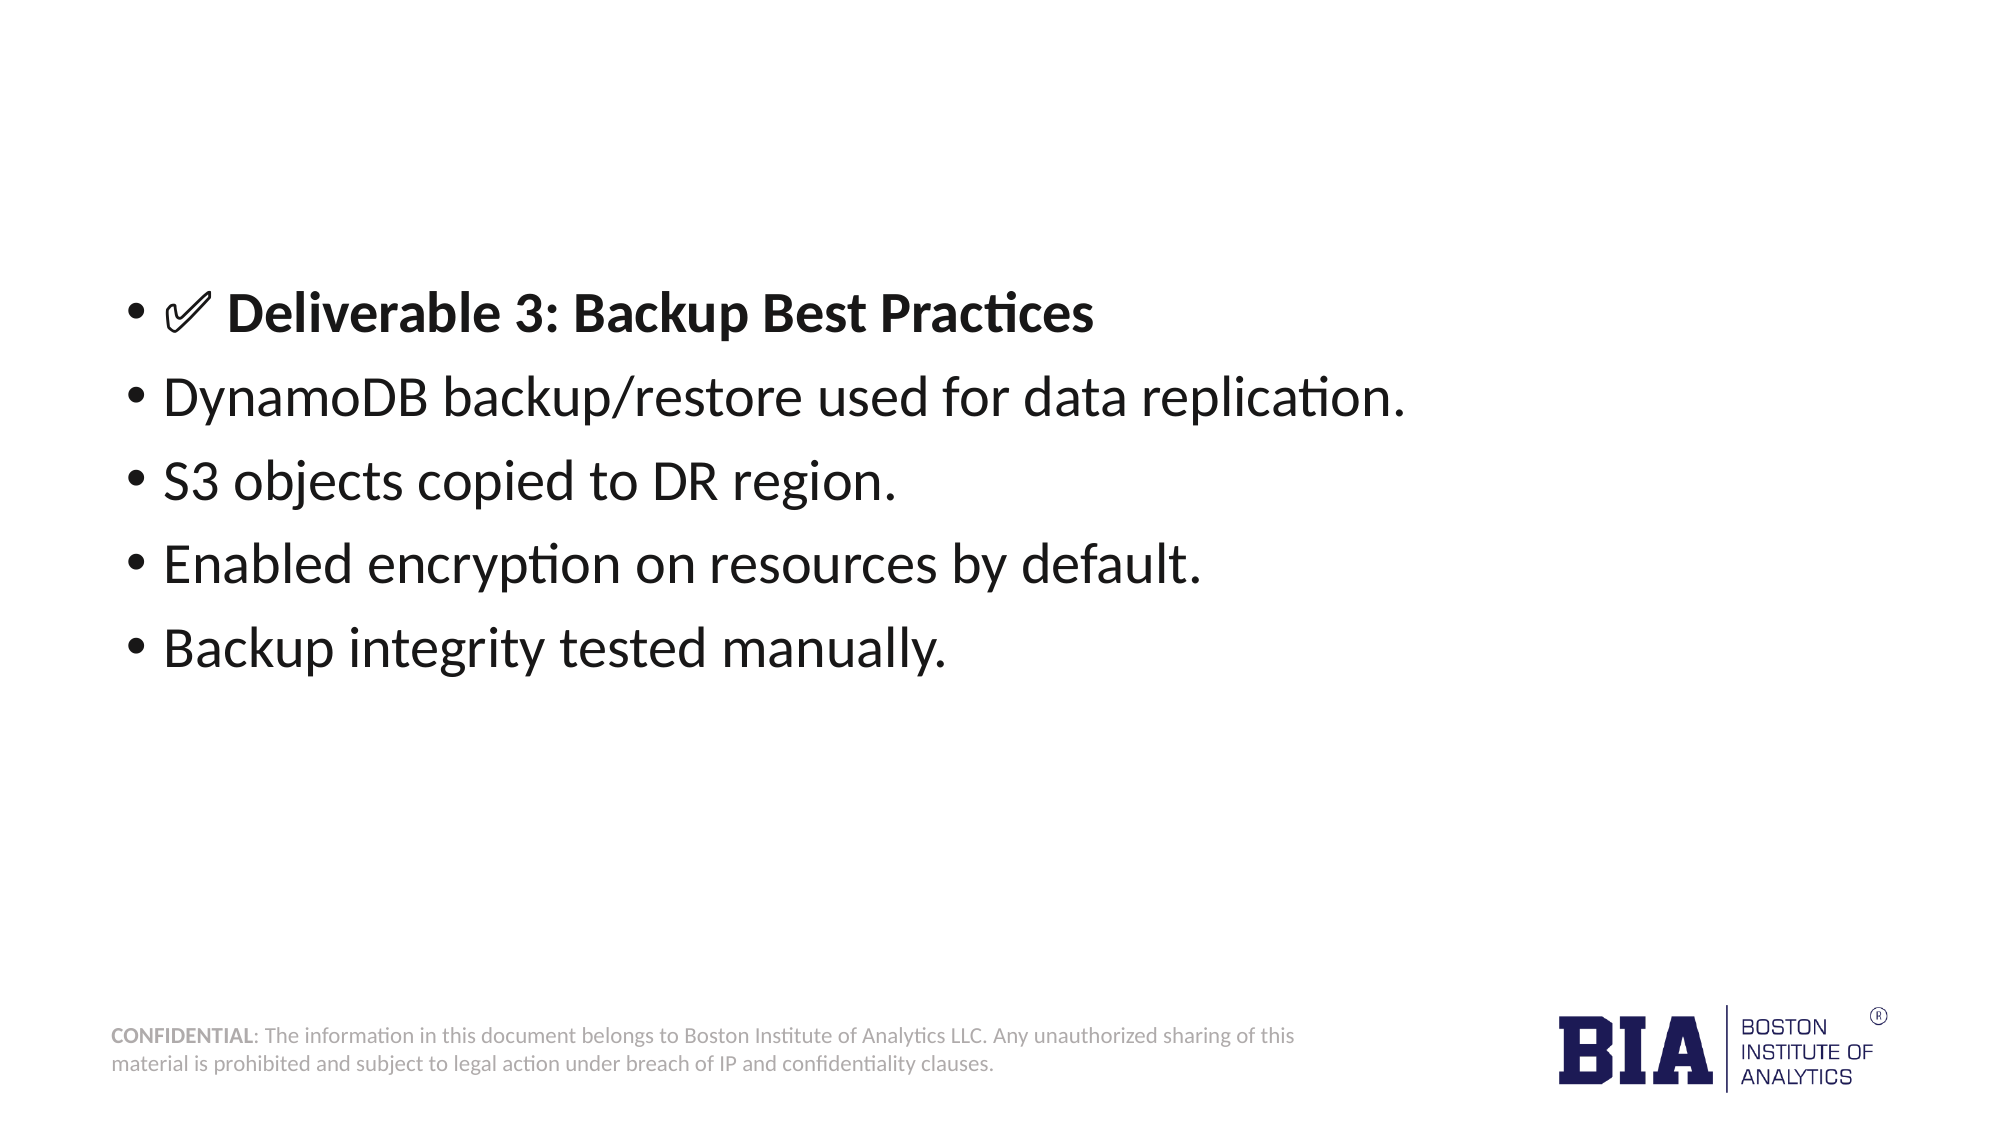

✅ Deliverable 3: Backup Best Practices
DynamoDB backup/restore used for data replication.
S3 objects copied to DR region.
Enabled encryption on resources by default.
Backup integrity tested manually.